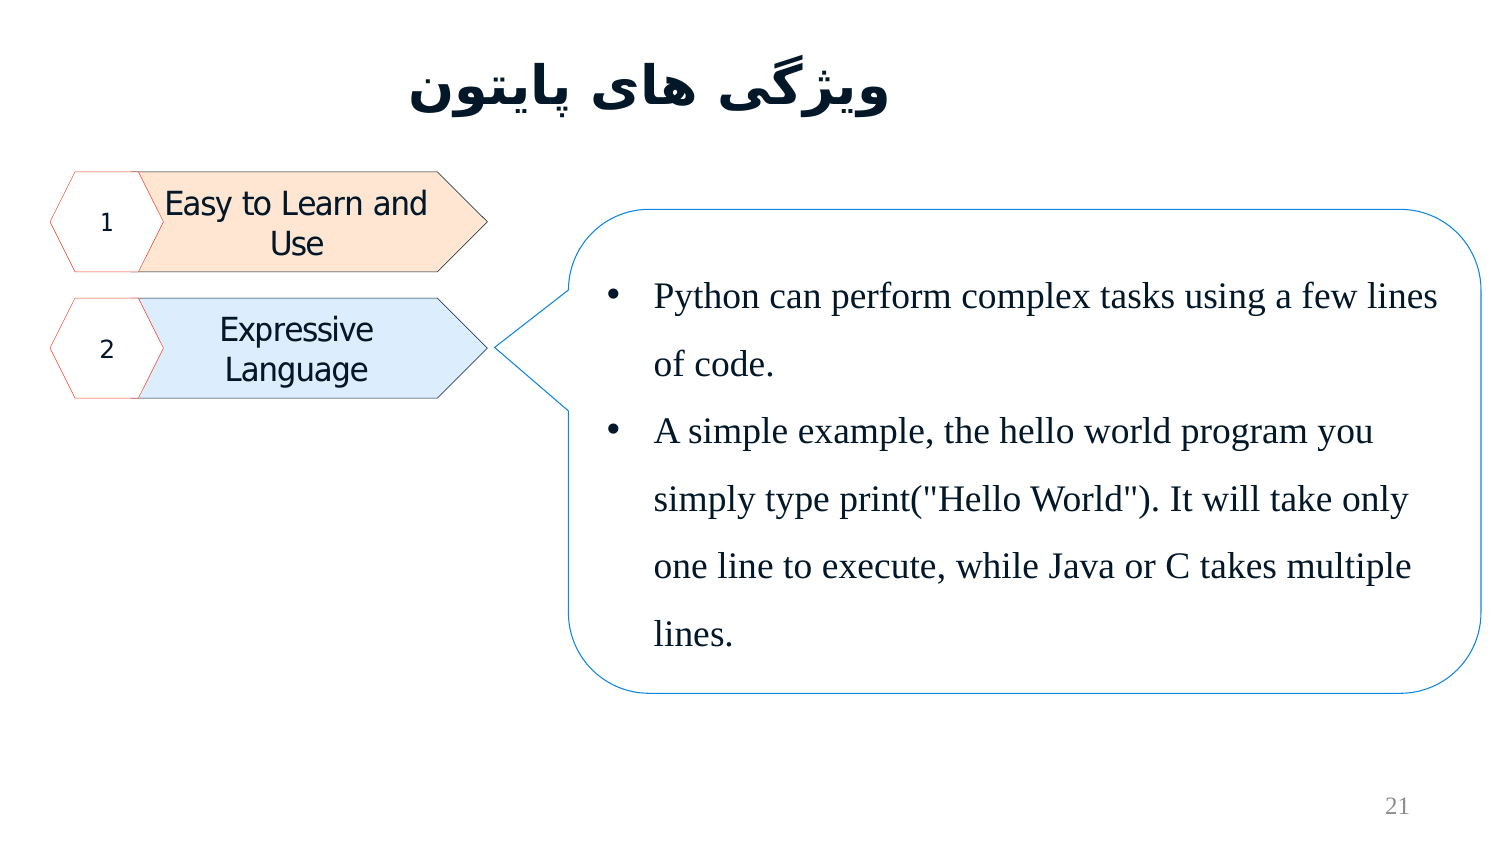

# ویژگی های پایتون
1
Easy to Learn and Use
Python can perform complex tasks using a few lines of code.
A simple example, the hello world program you simply type print("Hello World"). It will take only one line to execute, while Java or C takes multiple lines.
2
Expressive Language
21